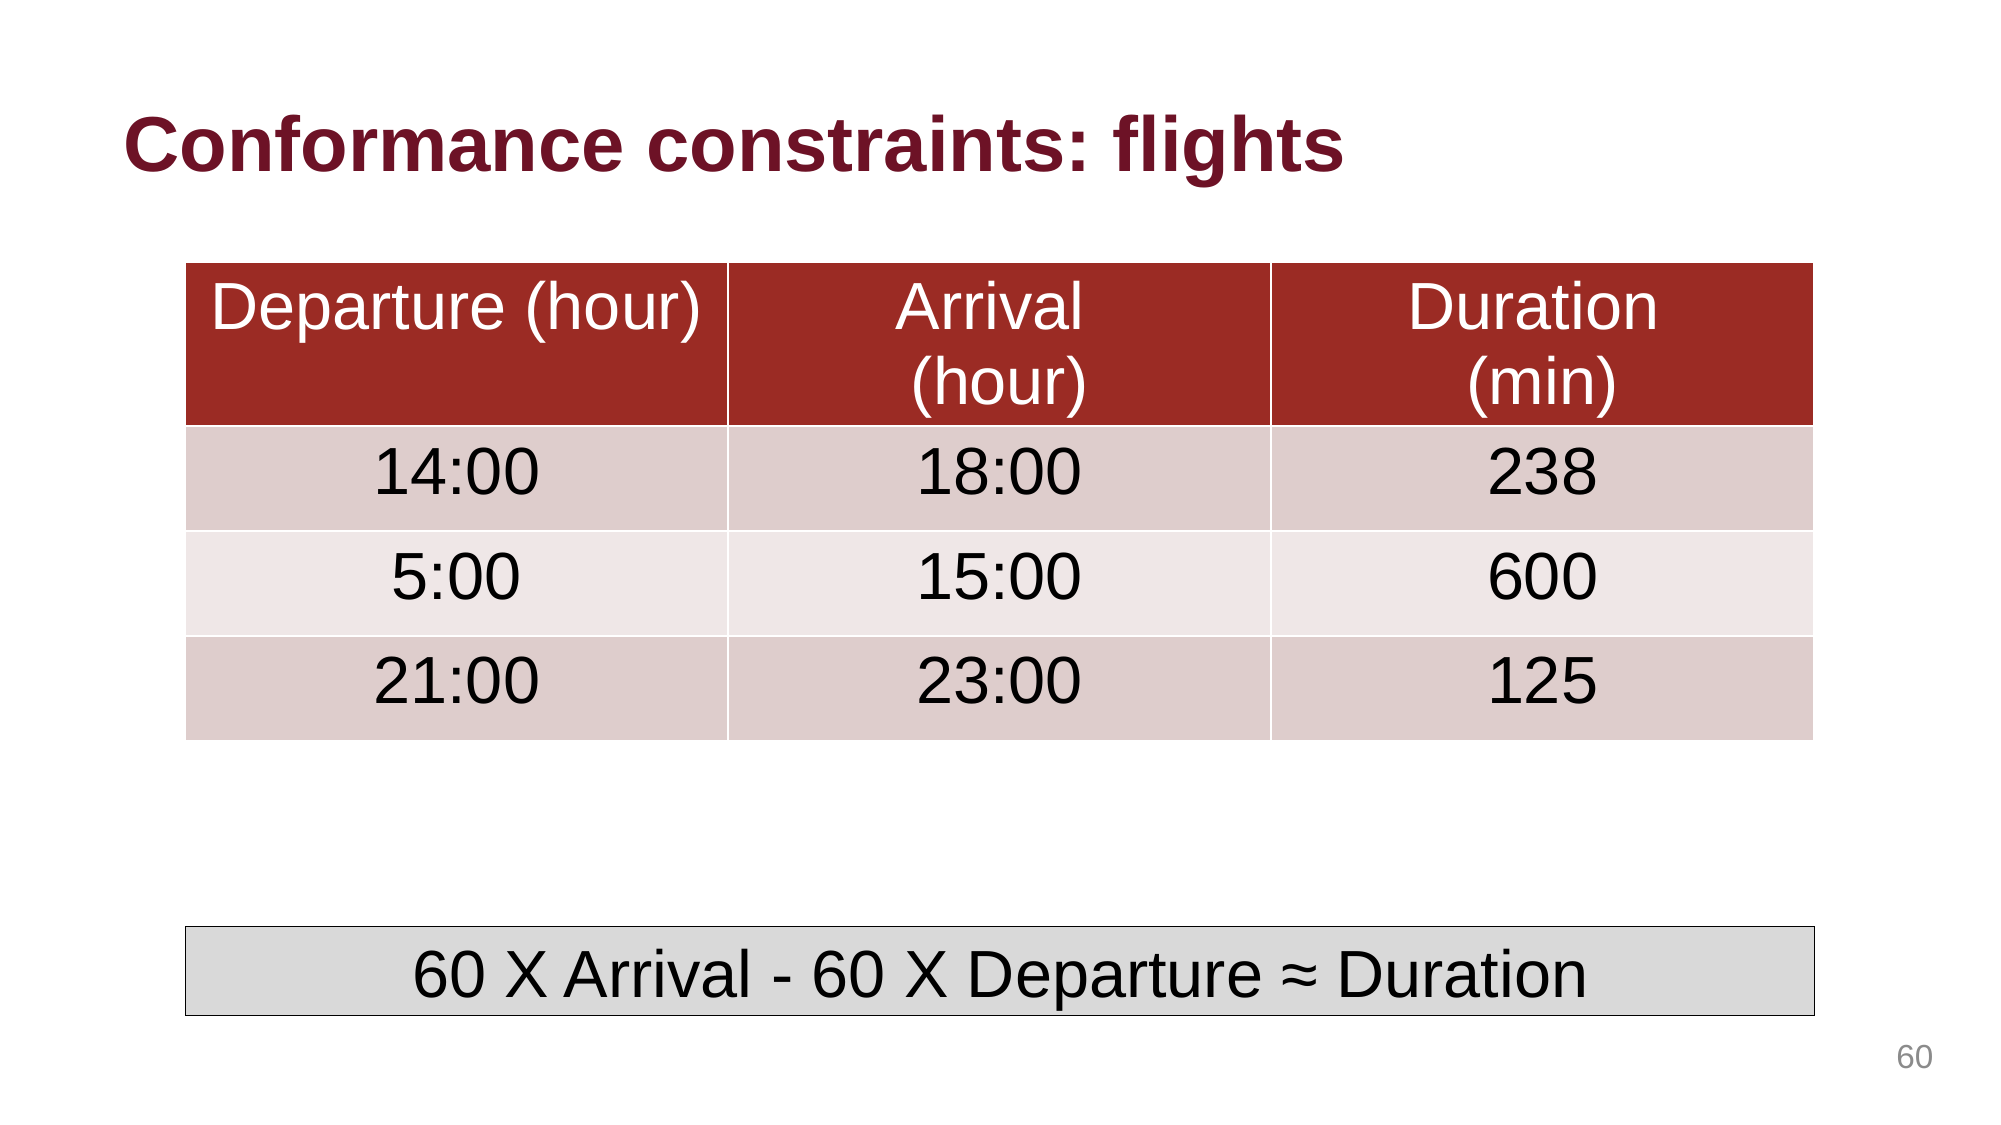

Conformance constraints: flights
| Departure (hour) | Arrival (hour) | Duration (min) |
| --- | --- | --- |
| 14:00 | 18:00 | 238 |
| 5:00 | 15:00 | 600 |
| 21:00 | 23:00 | 125 |
60 X Arrival - 60 X Departure ≈ Duration
60